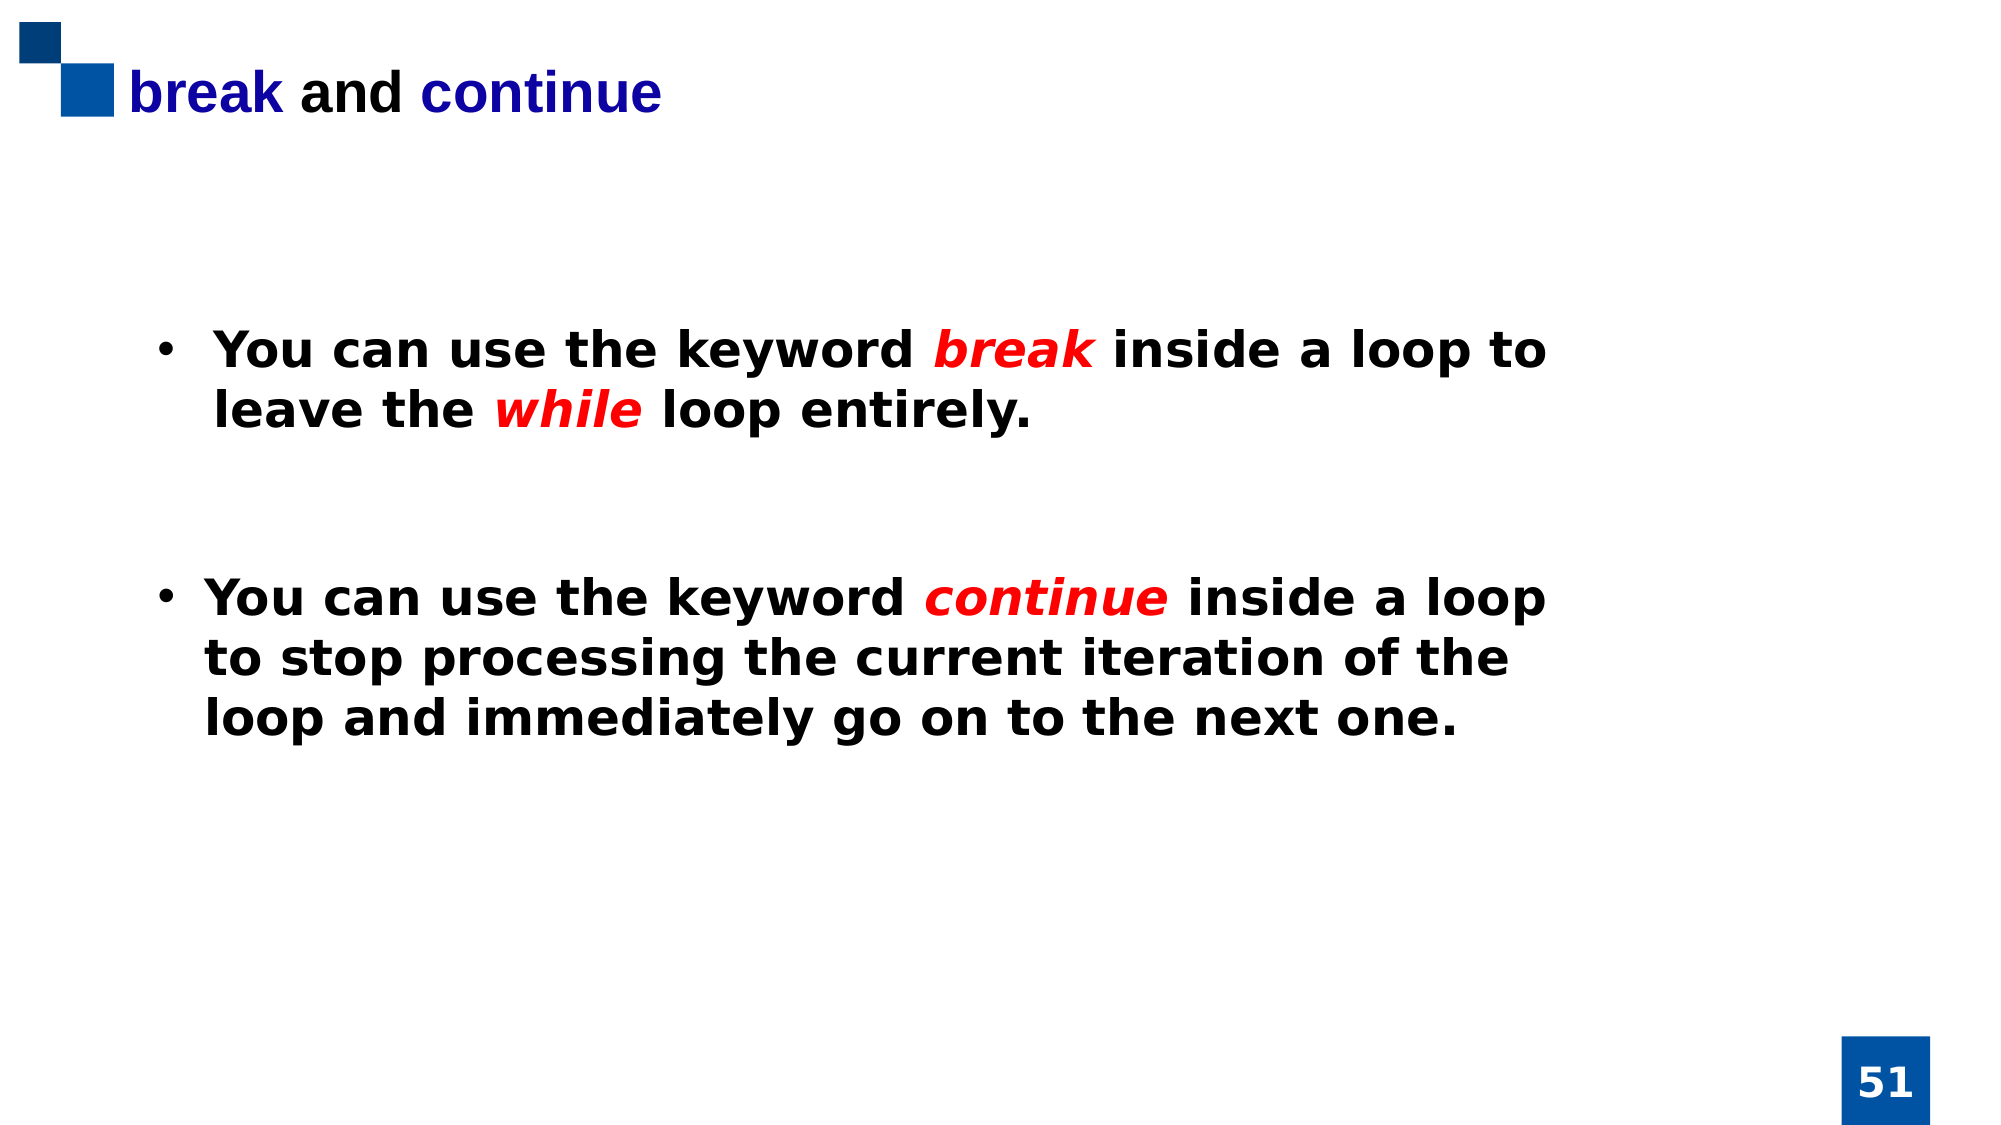

break and continue
You can use the keyword break inside a loop to
leave the while loop entirely.
You can use the keyword continue inside a loop
to stop processing the current iteration of the
loop and immediately go on to the next one.
51